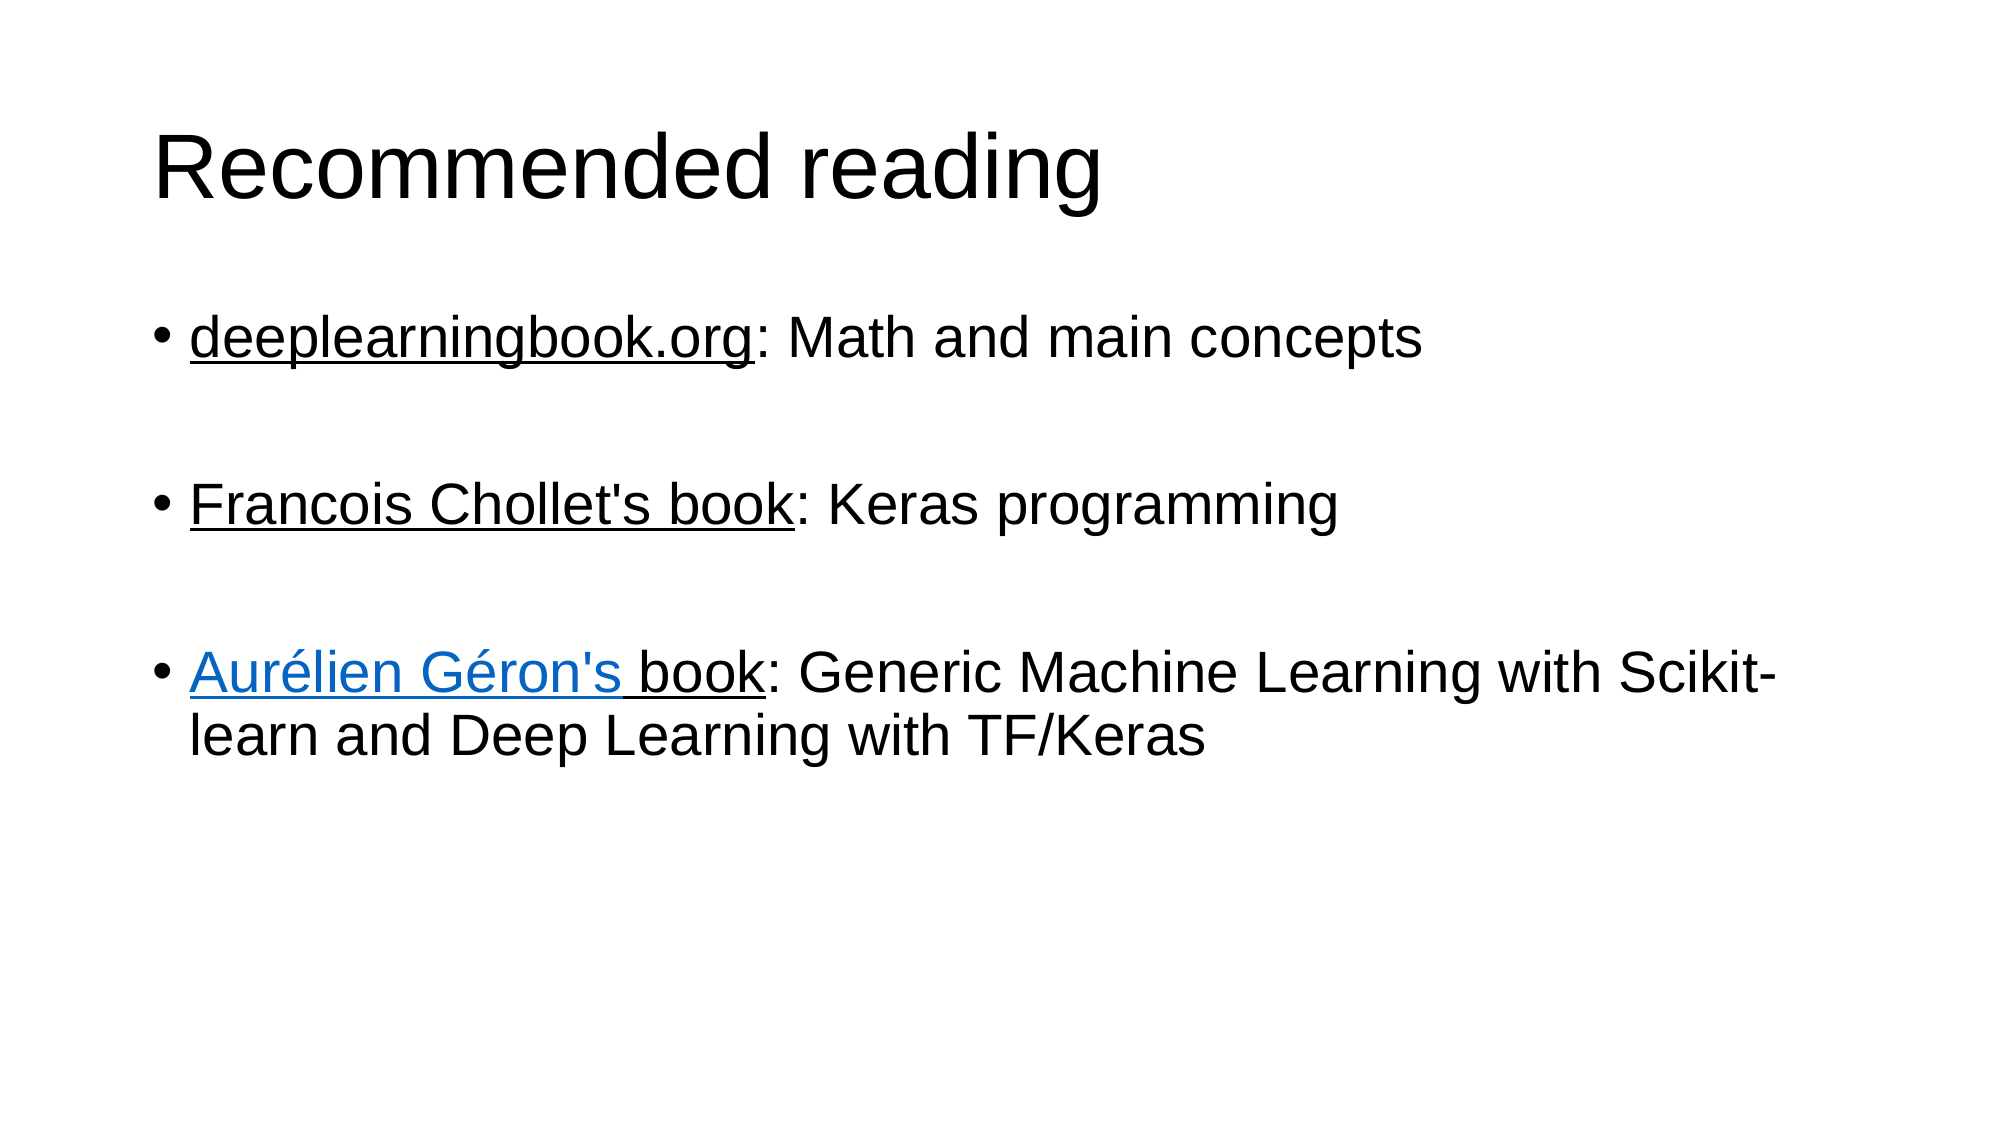

# Recommended reading
deeplearningbook.org: Math and main concepts

Francois Chollet's book: Keras programming

Aurélien Géron's book: Generic Machine Learning with Scikit-learn and Deep Learning with TF/Keras